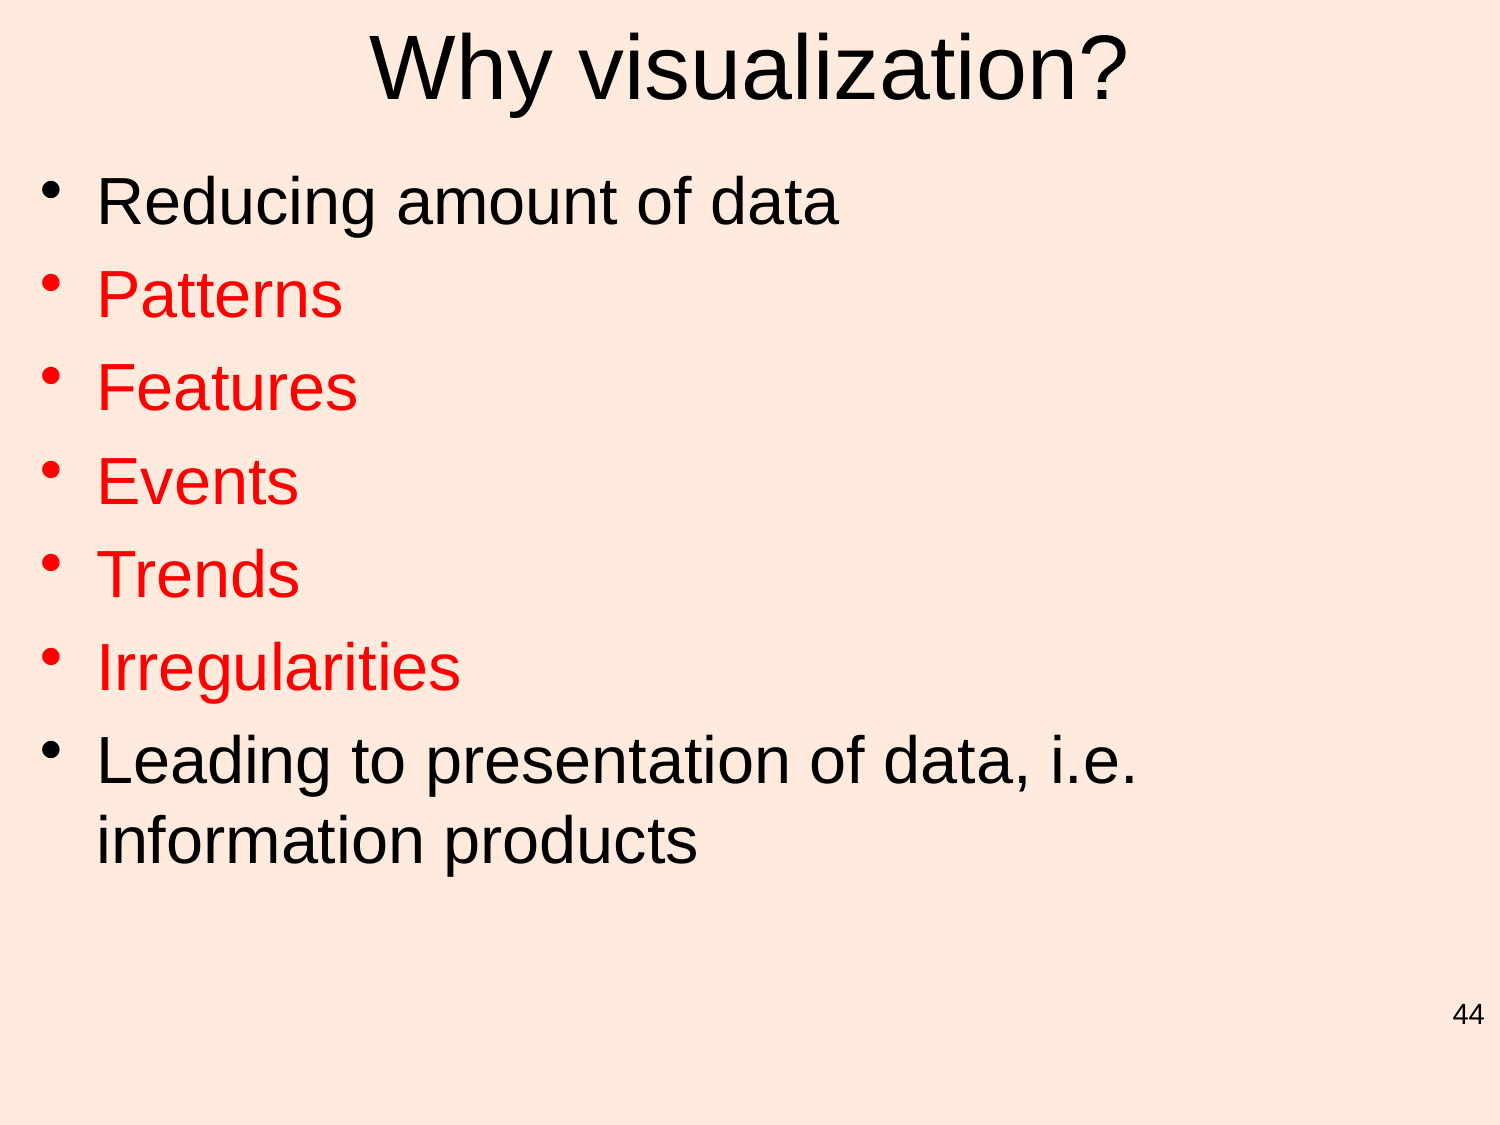

# Why visualization?
Reducing amount of data
Patterns
Features
Events
Trends
Irregularities
Leading to presentation of data, i.e. information products
44